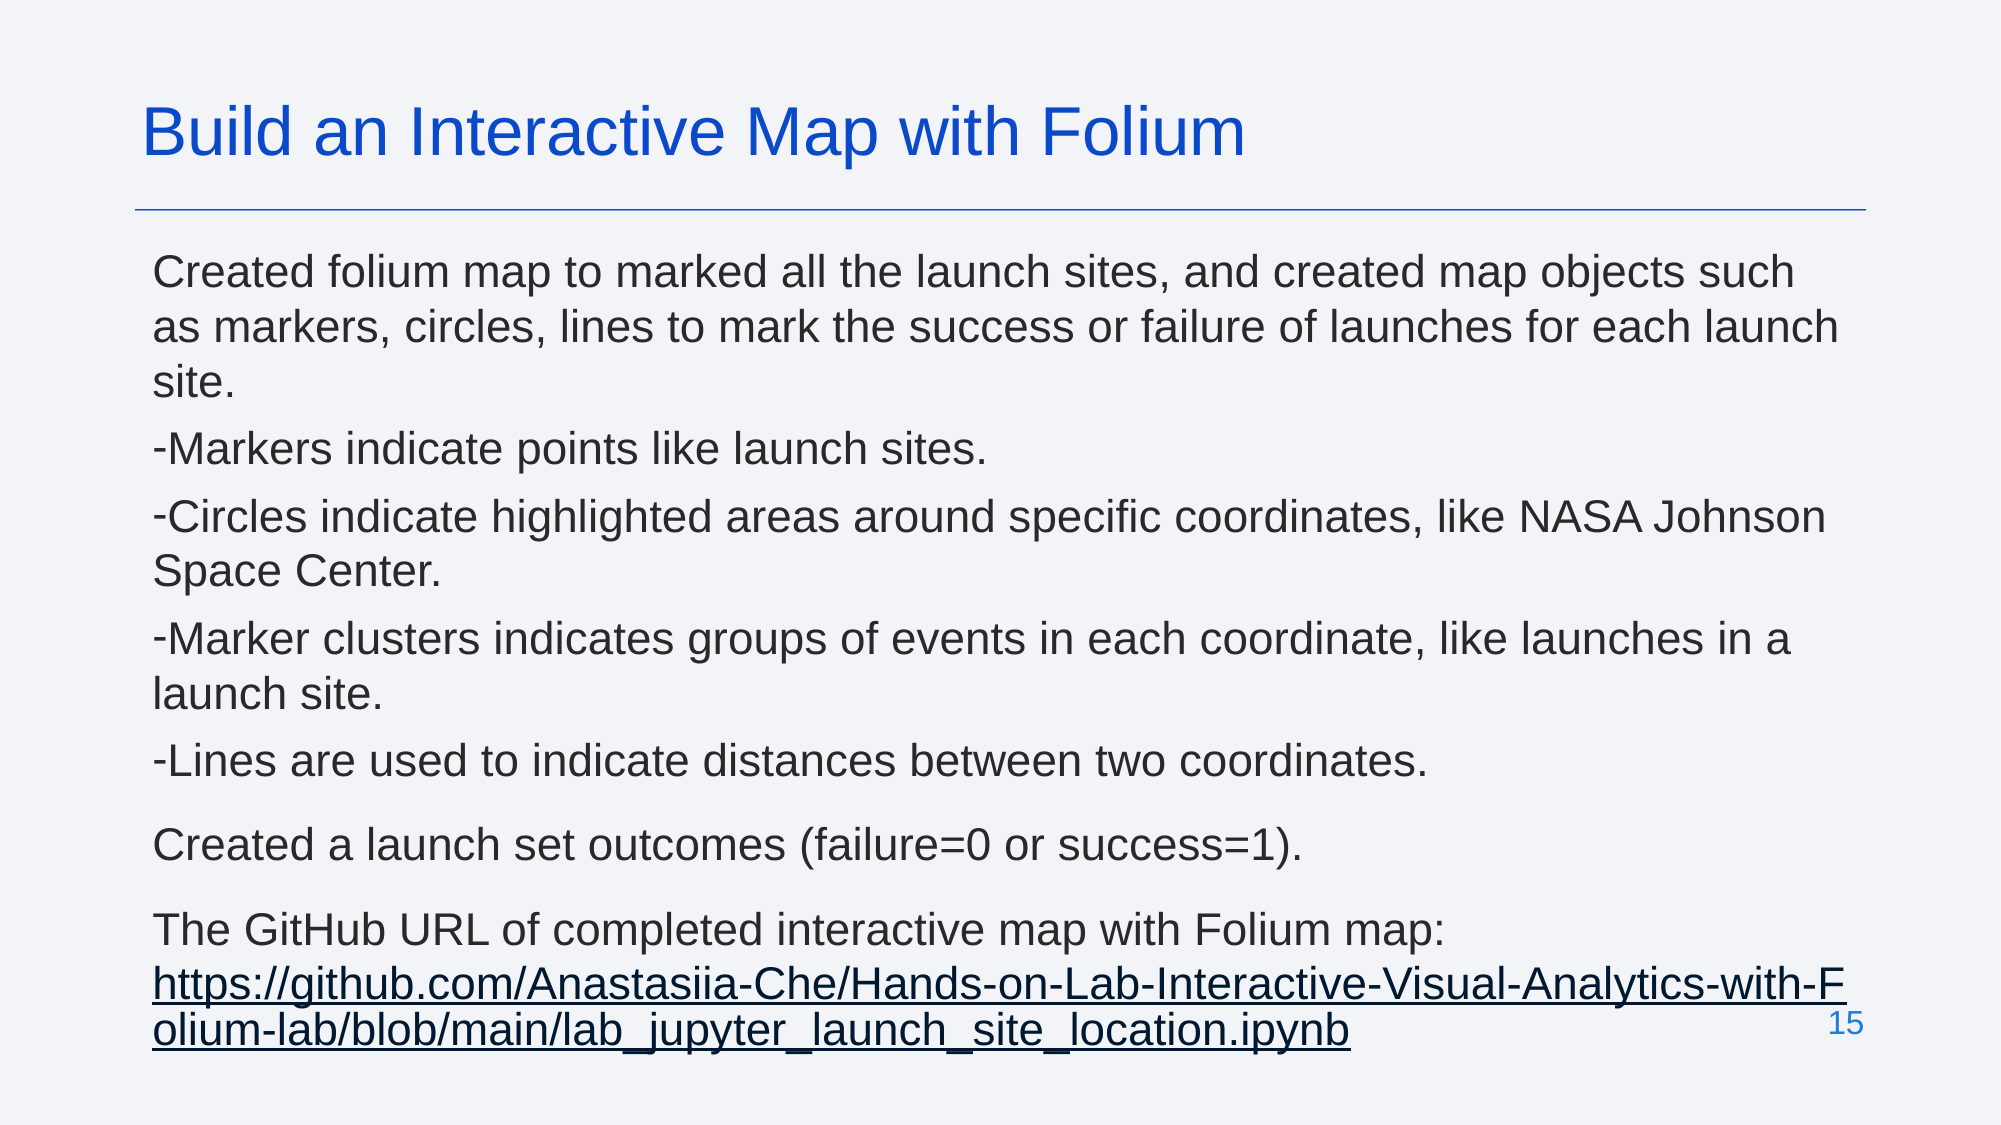

Build an Interactive Map with Folium
Created folium map to marked all the launch sites, and created map objects such as markers, circles, lines to mark the success or failure of launches for each launch site.
Markers indicate points like launch sites.
Circles indicate highlighted areas around specific coordinates, like NASA Johnson Space Center.
Marker clusters indicates groups of events in each coordinate, like launches in a launch site.
Lines are used to indicate distances between two coordinates.
Created a launch set outcomes (failure=0 or success=1).
The GitHub URL of completed interactive map with Folium map: https://github.com/Anastasiia-Che/Hands-on-Lab-Interactive-Visual-Analytics-with-Folium-lab/blob/main/lab_jupyter_launch_site_location.ipynb

15